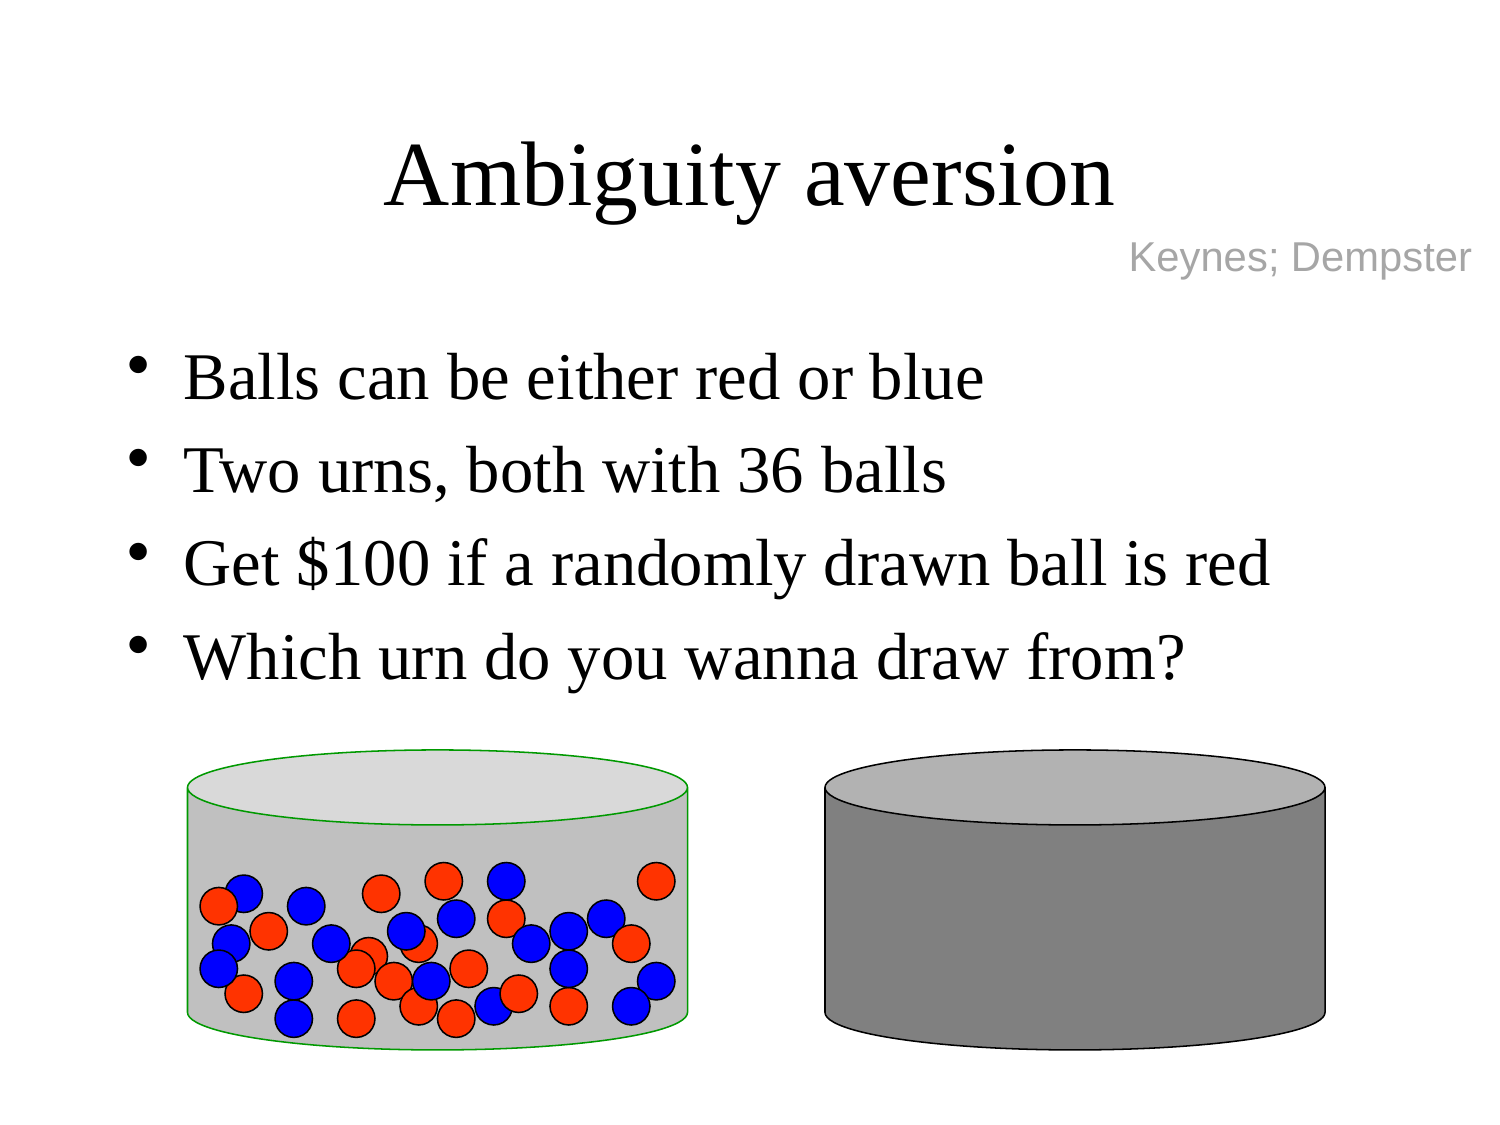

Ambiguity aversion
Balls can be either red or blue
Two urns, both with 36 balls
Get $100 if a randomly drawn ball is red
Which urn do you wanna draw from?
Keynes; Dempster

Keynes noted this universal preference but probabilists could explain the preference by saying your probability for red in the opaque urn is low.  It was Dempster who showed this could not be the explanation and there really is something that we now call ambiguity aversion.